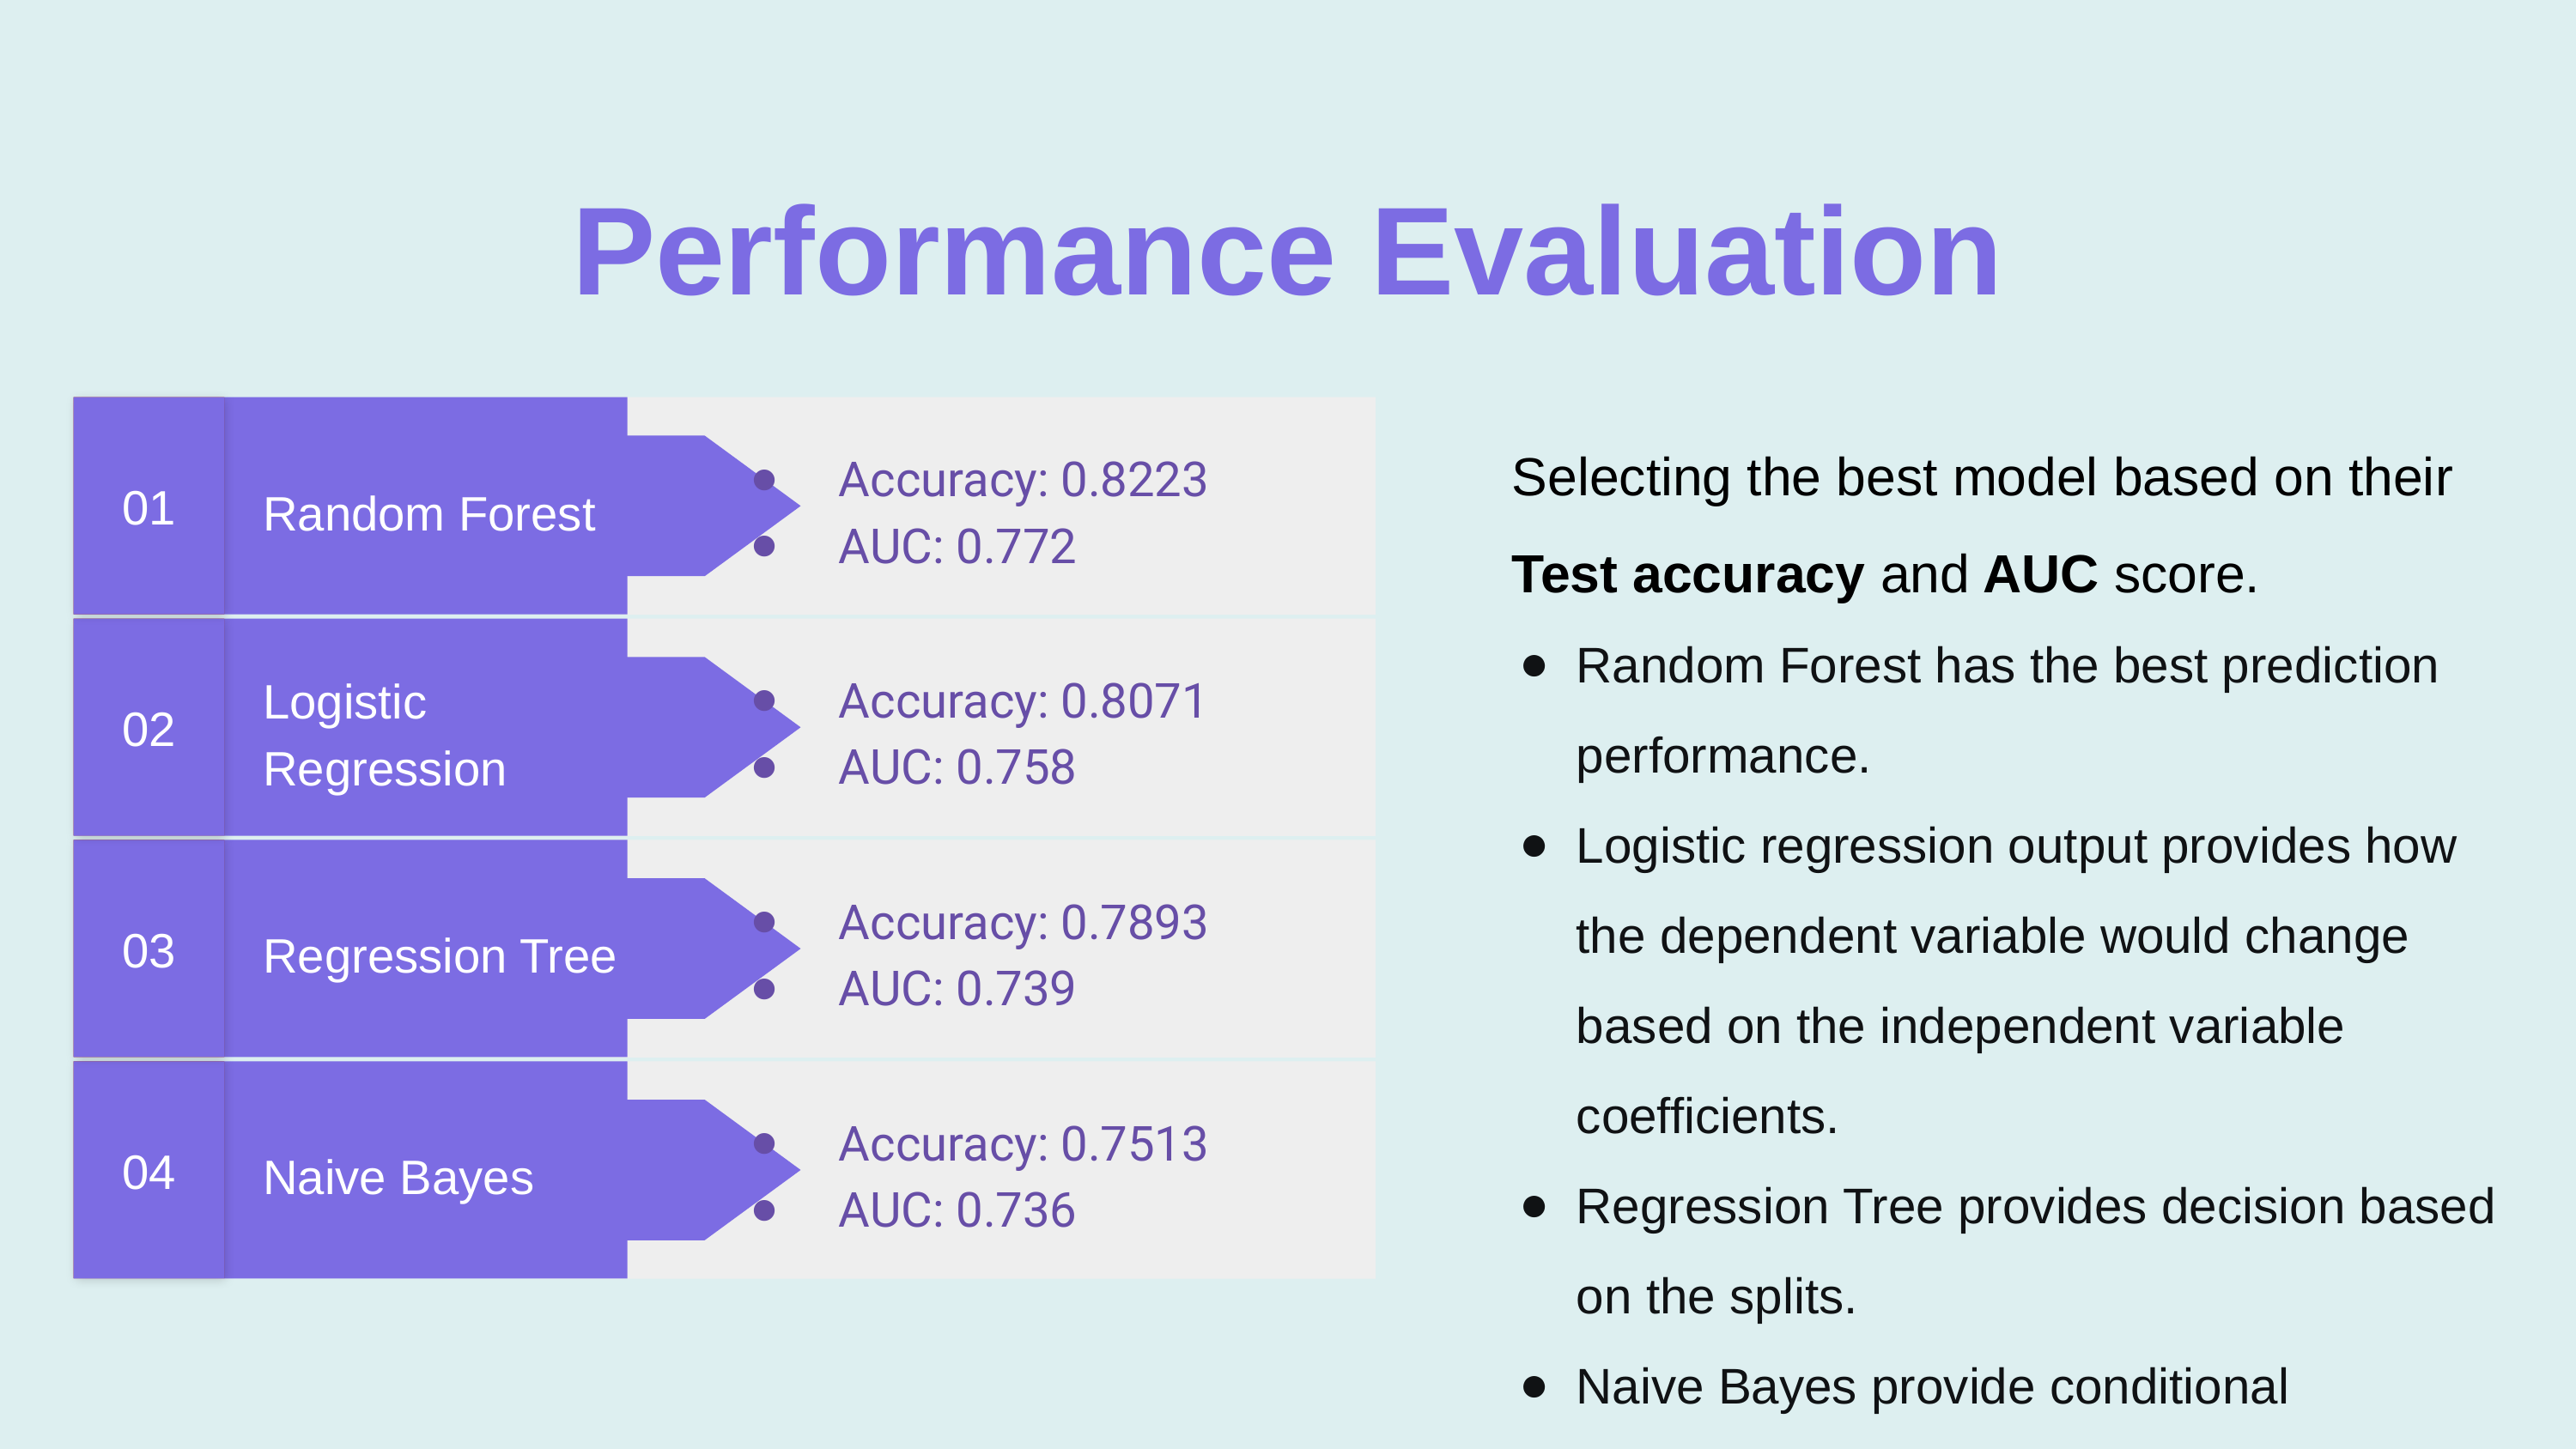

Performance Evaluation

01

Accuracy: 0.8223
AUC: 0.772
Random Forest
Selecting the best model based on their Test accuracy and AUC score.
Random Forest has the best prediction performance.
Logistic regression output provides how the dependent variable would change based on the independent variable coefficients.
Regression Tree provides decision based on the splits.
Naive Bayes provide conditional probabilities.

02

Accuracy: 0.8071
AUC: 0.758
Logistic Regression

03

Accuracy: 0.7893
AUC: 0.739
Regression Tree

04

Accuracy: 0.7513
AUC: 0.736
Naive Bayes